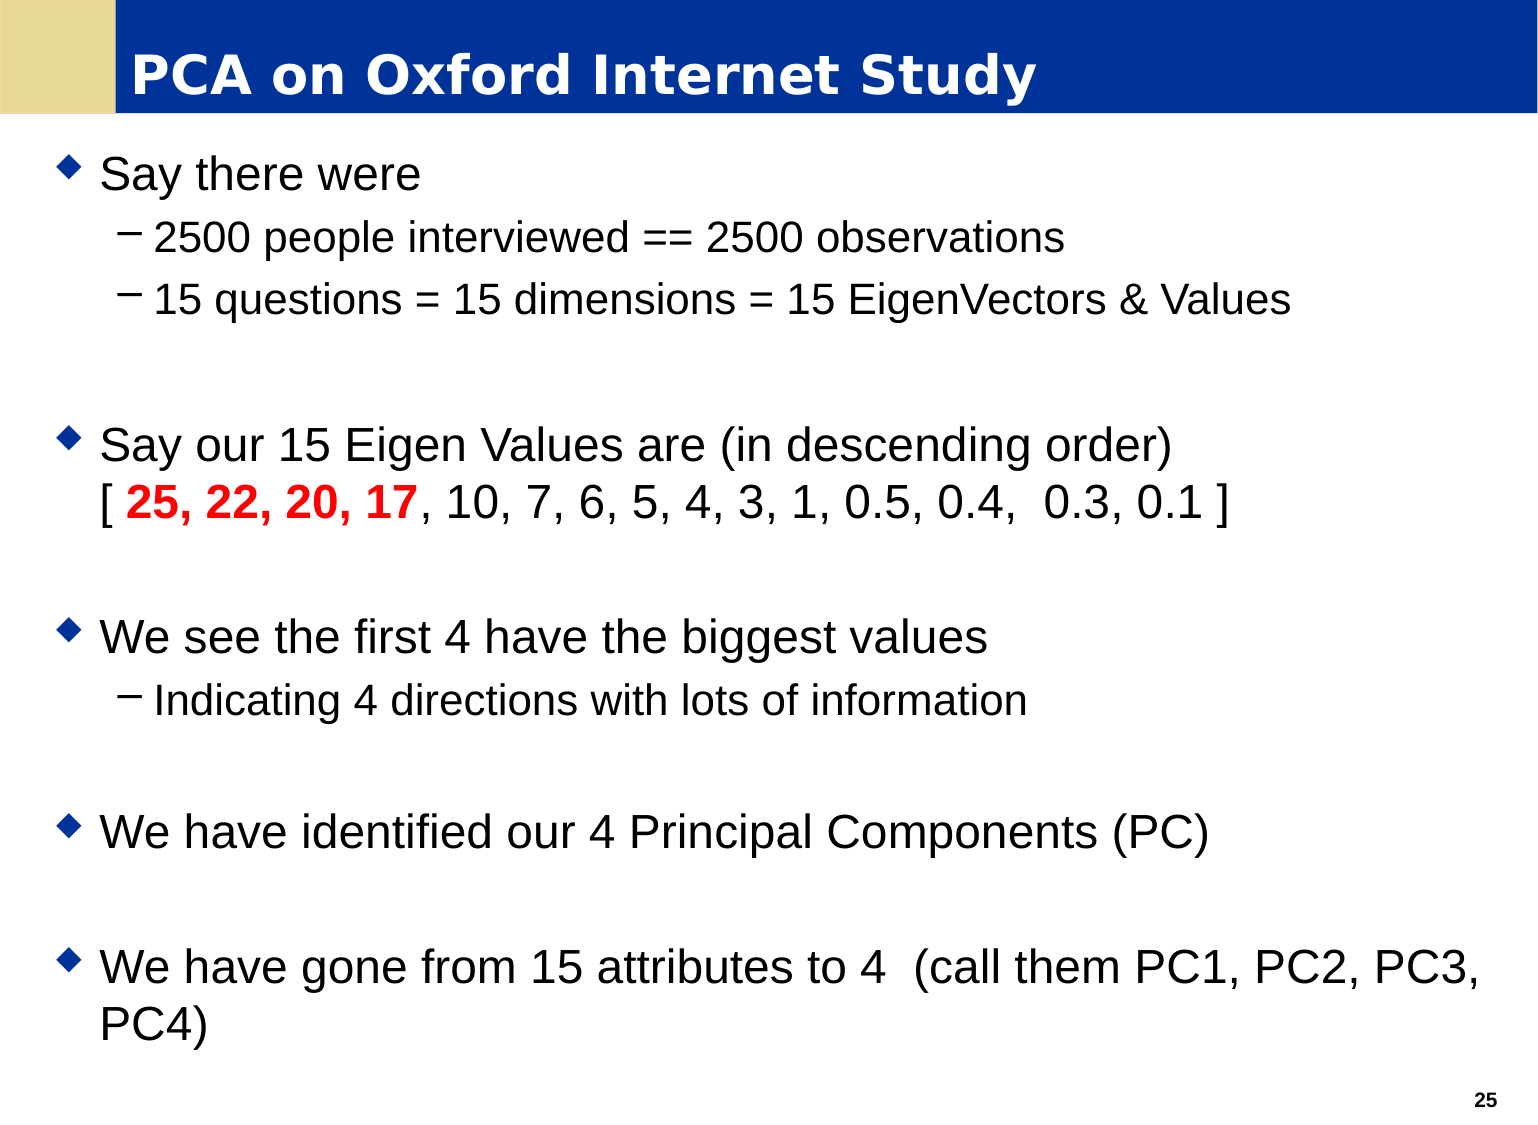

# PCA on Oxford Internet Study
Say there were
2500 people interviewed == 2500 observations
15 questions = 15 dimensions = 15 EigenVectors & Values

Say our 15 Eigen Values are (in descending order)
[ 25, 22, 20, 17, 10, 7, 6, 5, 4, 3, 1, 0.5, 0.4,  0.3, 0.1 ]

We see the first 4 have the biggest values
Indicating 4 directions with lots of information

We have identified our 4 Principal Components (PC)

We have gone from 15 attributes to 4  (call them PC1, PC2, PC3, PC4)
25